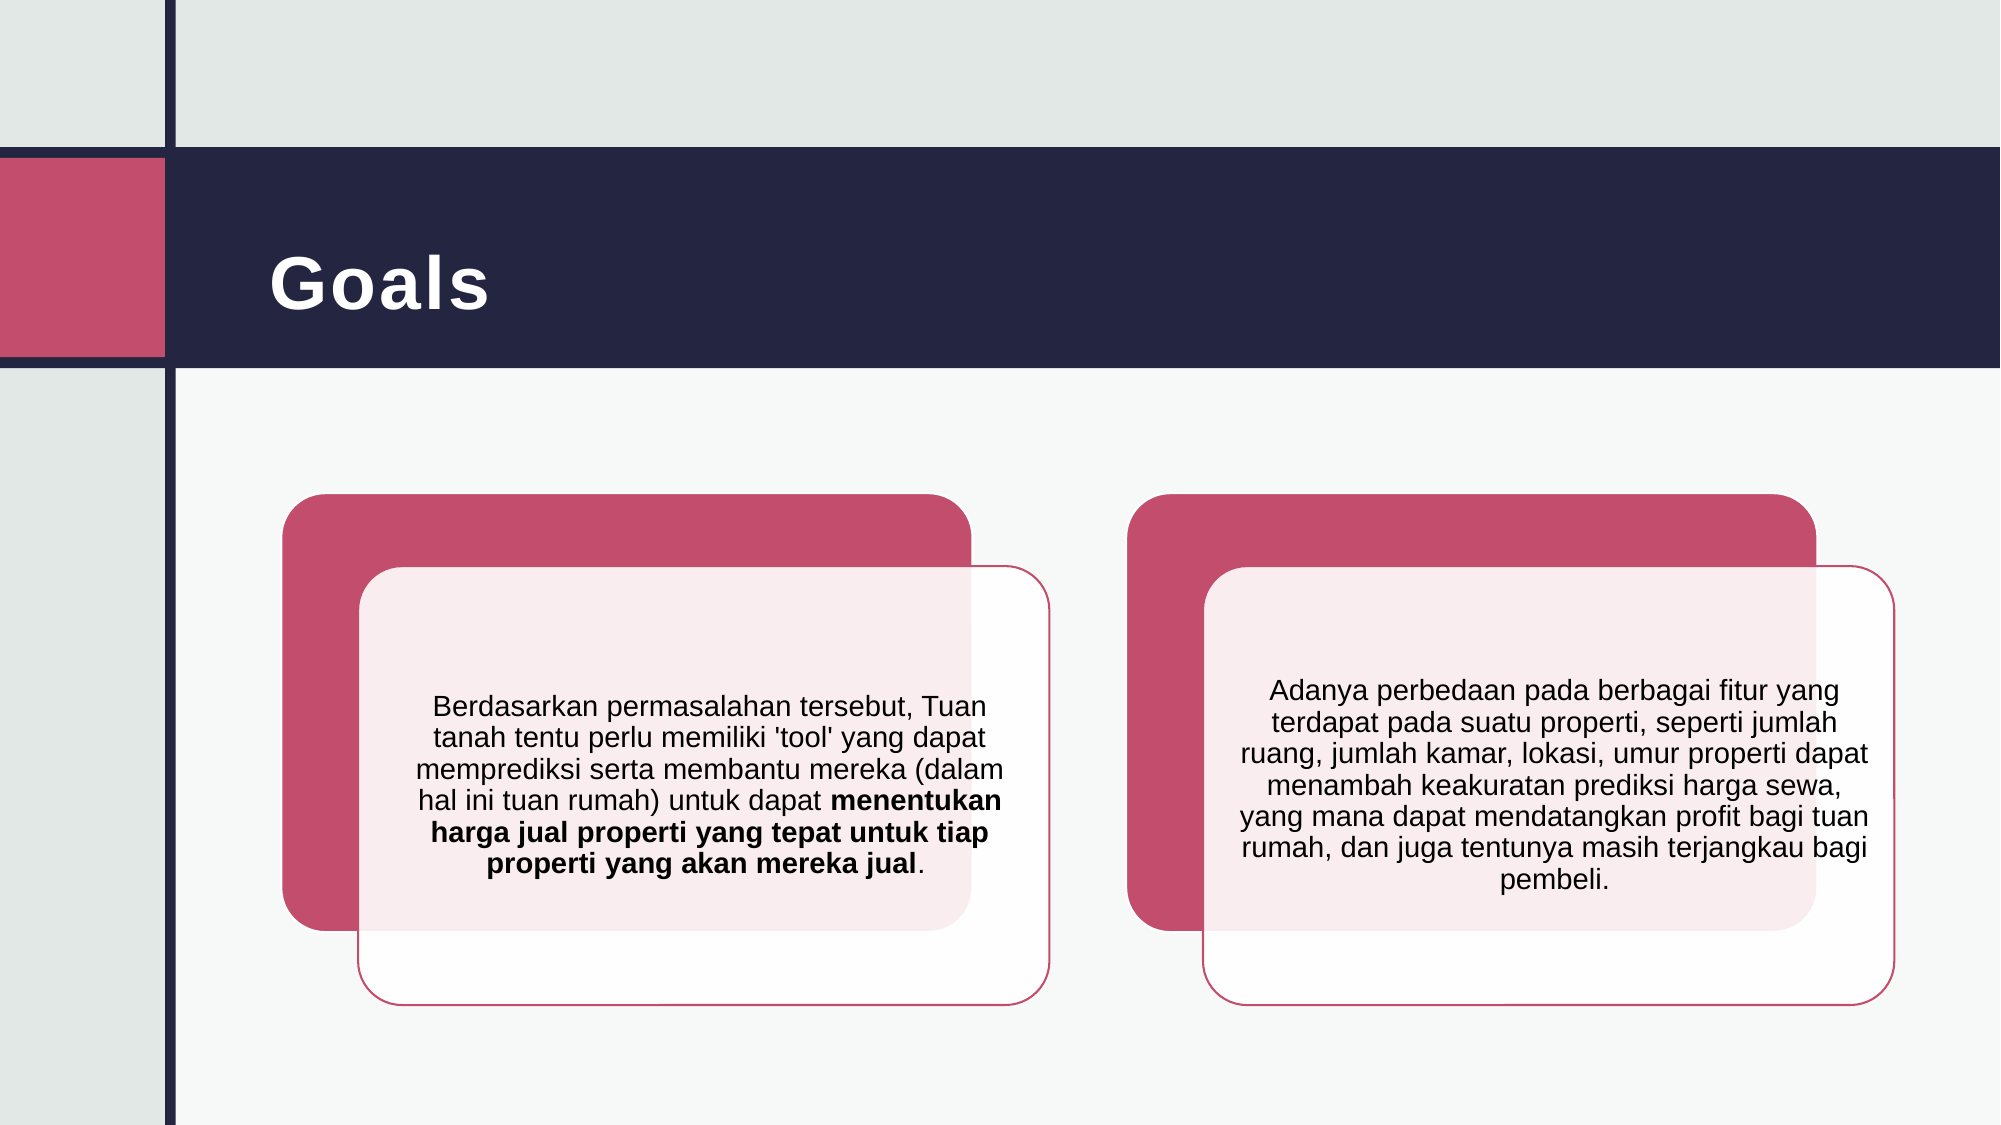

# Goals

Berdasarkan permasalahan tersebut, Tuan tanah tentu perlu memiliki 'tool' yang dapat memprediksi serta membantu mereka (dalam hal ini tuan rumah) untuk dapat menentukan harga jual properti yang tepat untuk tiap properti yang akan mereka jual.
Adanya perbedaan pada berbagai fitur yang terdapat pada suatu properti, seperti jumlah ruang, jumlah kamar, lokasi, umur properti dapat menambah keakuratan prediksi harga sewa, yang mana dapat mendatangkan profit bagi tuan rumah, dan juga tentunya masih terjangkau bagi pembeli.